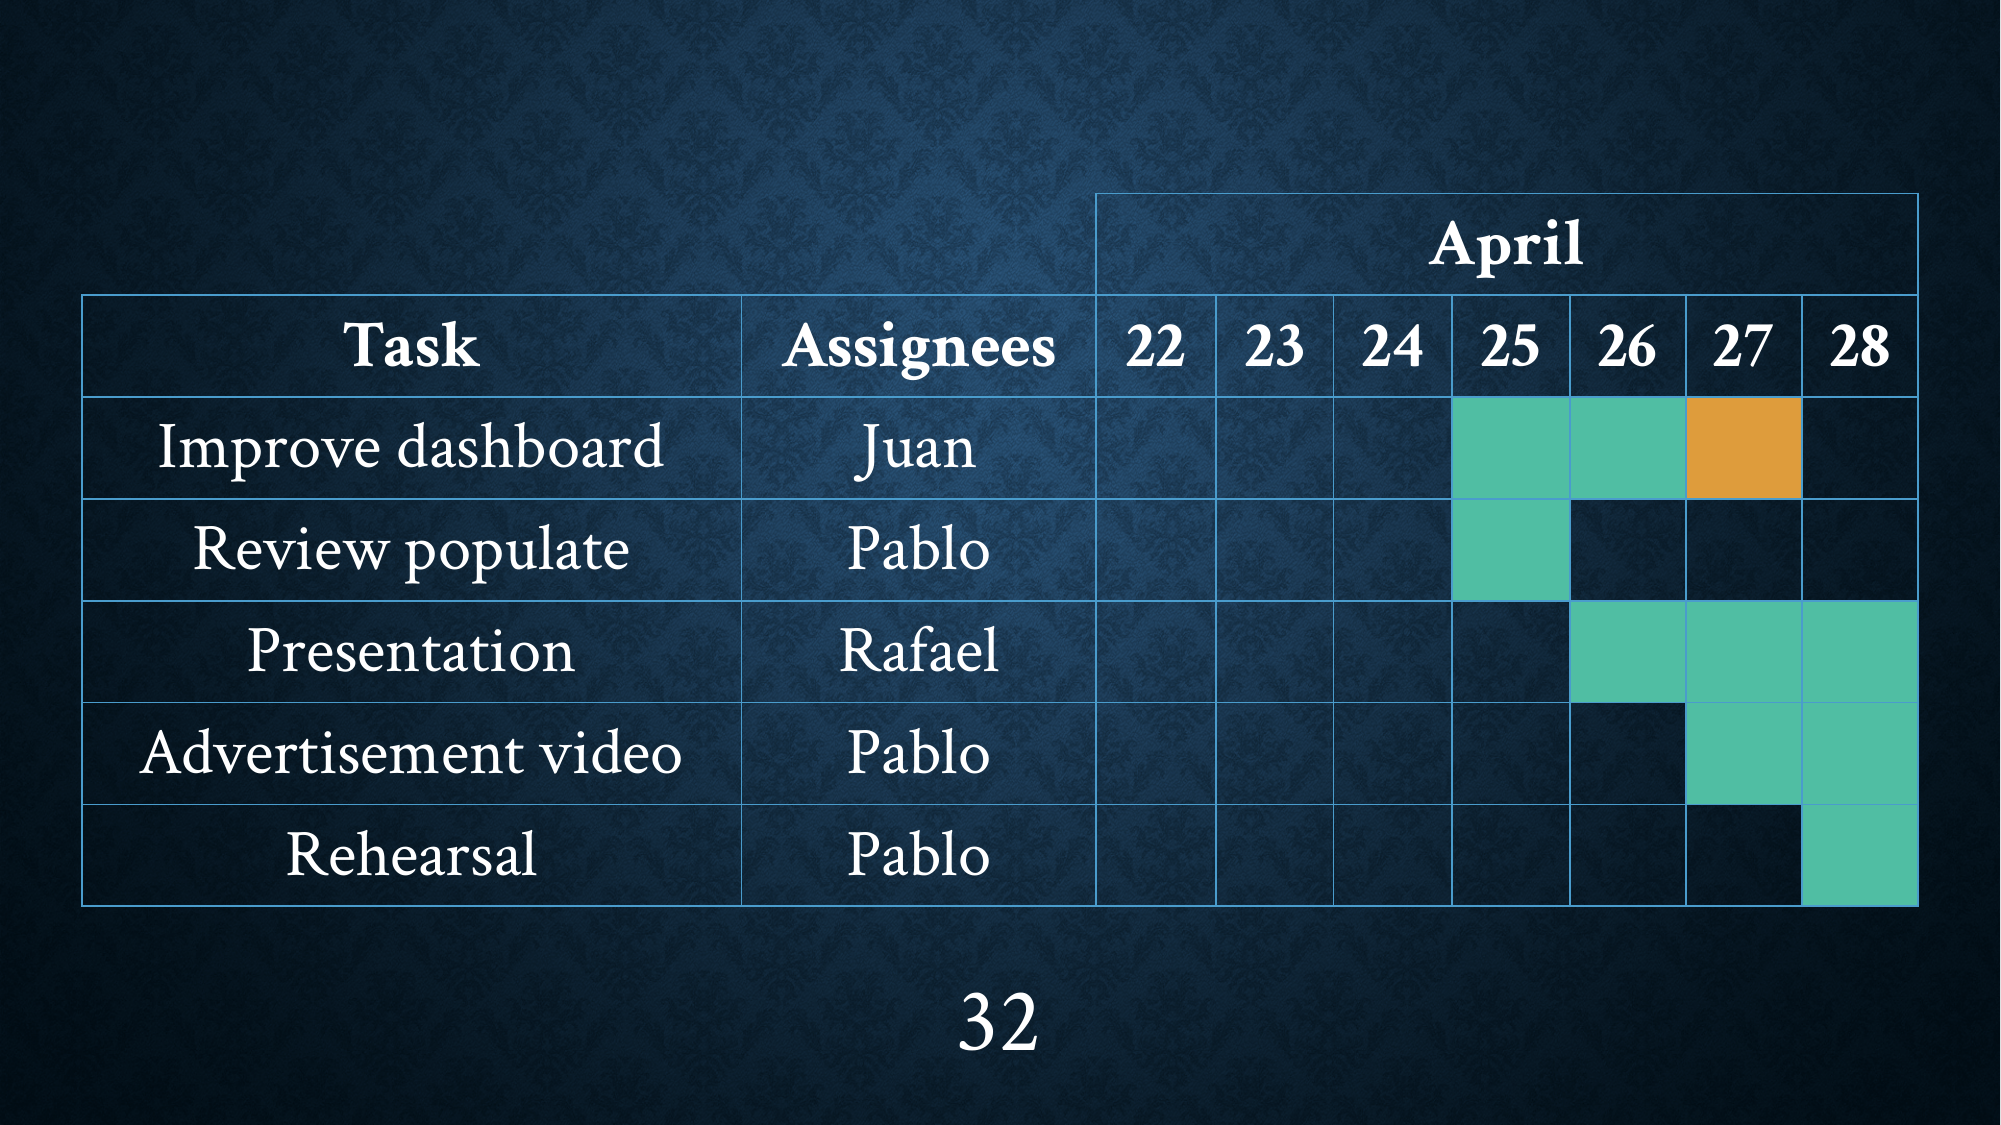

|  |  | April |  |  |  |  |  |  |
| --- | --- | --- | --- | --- | --- | --- | --- | --- |
| Task | Assignees | 22 | 23 | 24 | 25 | 26 | 27 | 28 |
| Improve dashboard | Juan |  |  |  |  |  |  |  |
| Review populate | Pablo |  |  |  |  |  |  |  |
| Presentation | Rafael |  |  |  |  |  |  |  |
| Advertisement video | Pablo |  |  |  |  |  |  |  |
| Rehearsal | Pablo |  |  |  |  |  |  |  |
32